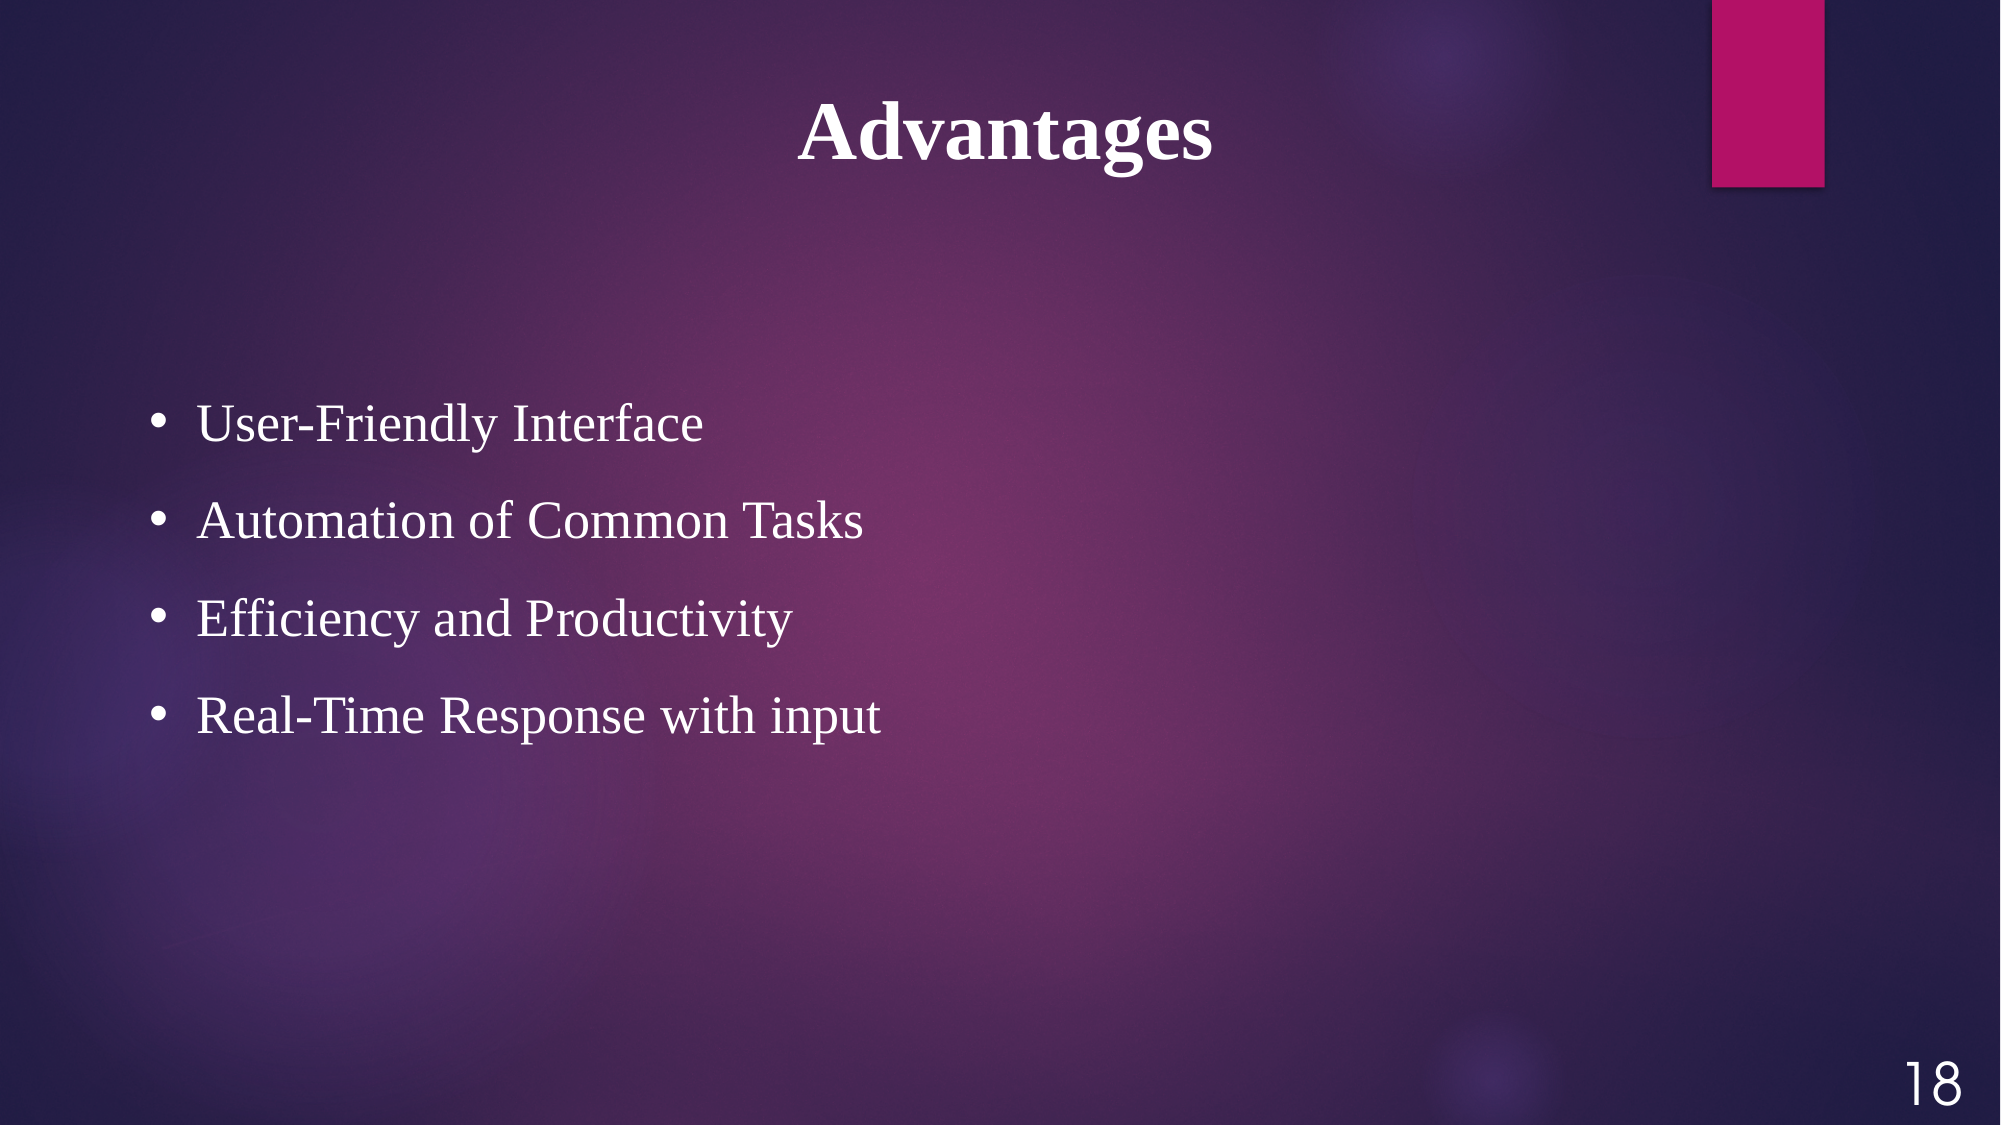

Advantages
User-Friendly Interface
Automation of Common Tasks
Efficiency and Productivity
Real-Time Response with input
18